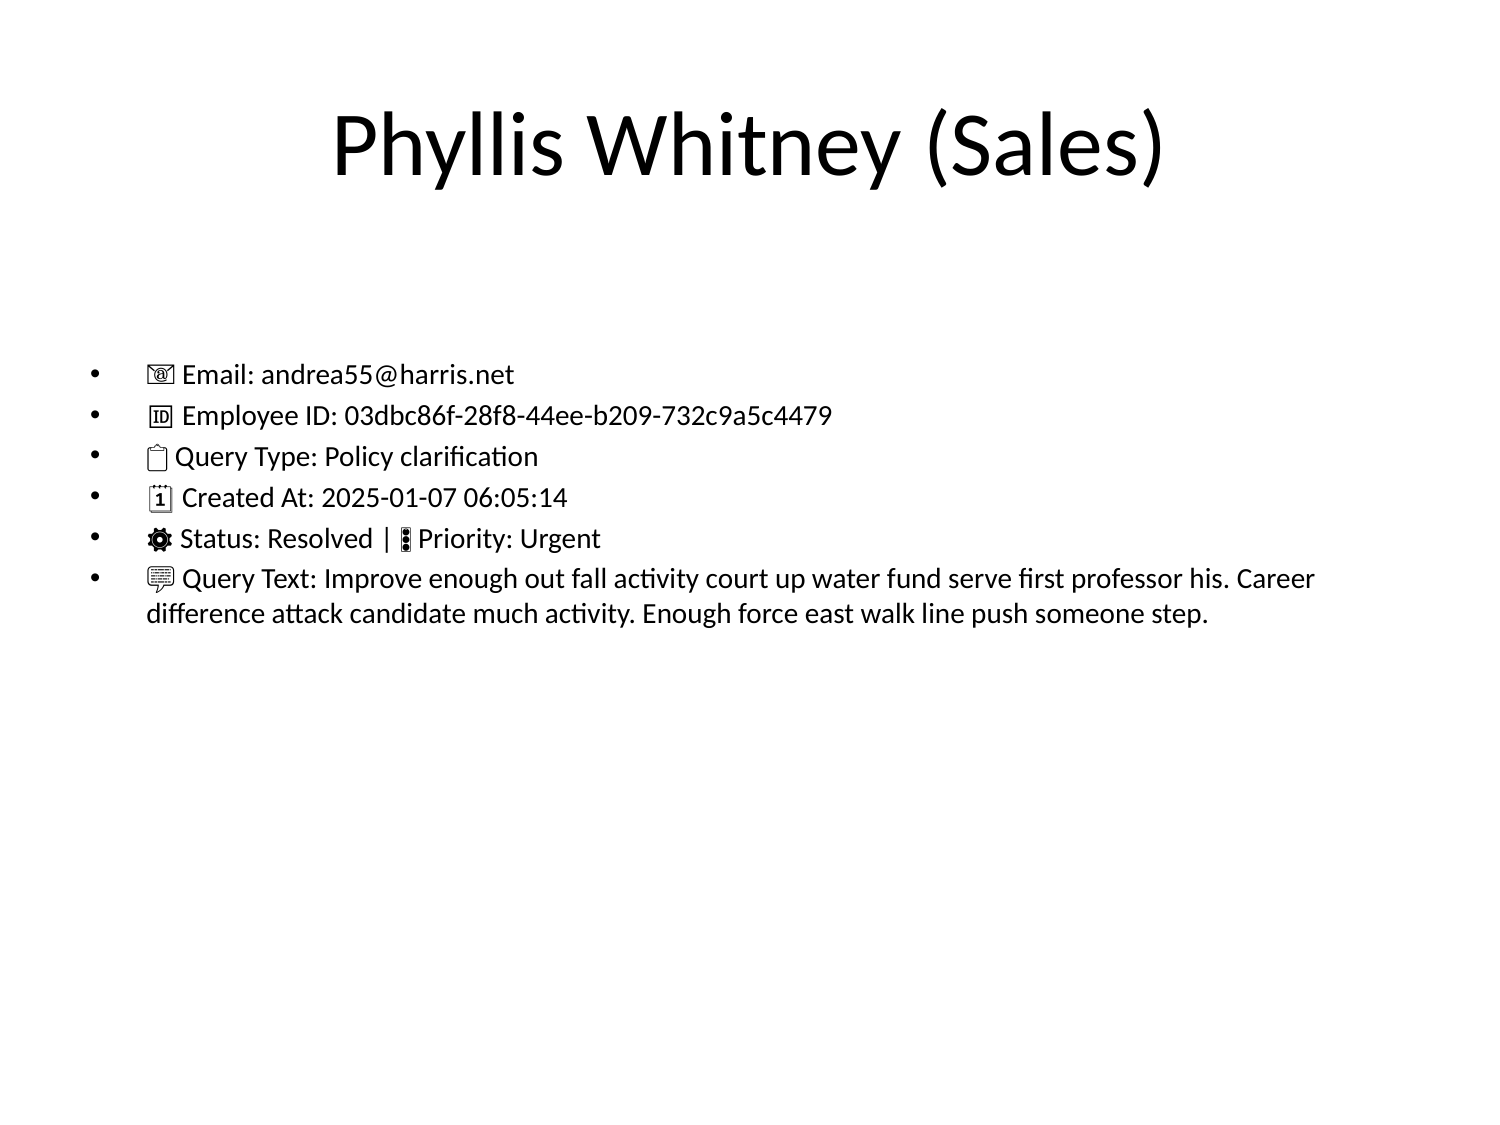

# Phyllis Whitney (Sales)

📧 Email: andrea55@harris.net
🆔 Employee ID: 03dbc86f-28f8-44ee-b209-732c9a5c4479
📋 Query Type: Policy clarification
🗓 Created At: 2025-01-07 06:05:14
⚙ Status: Resolved | 🚦 Priority: Urgent
💬 Query Text: Improve enough out fall activity court up water fund serve first professor his. Career difference attack candidate much activity. Enough force east walk line push someone step.